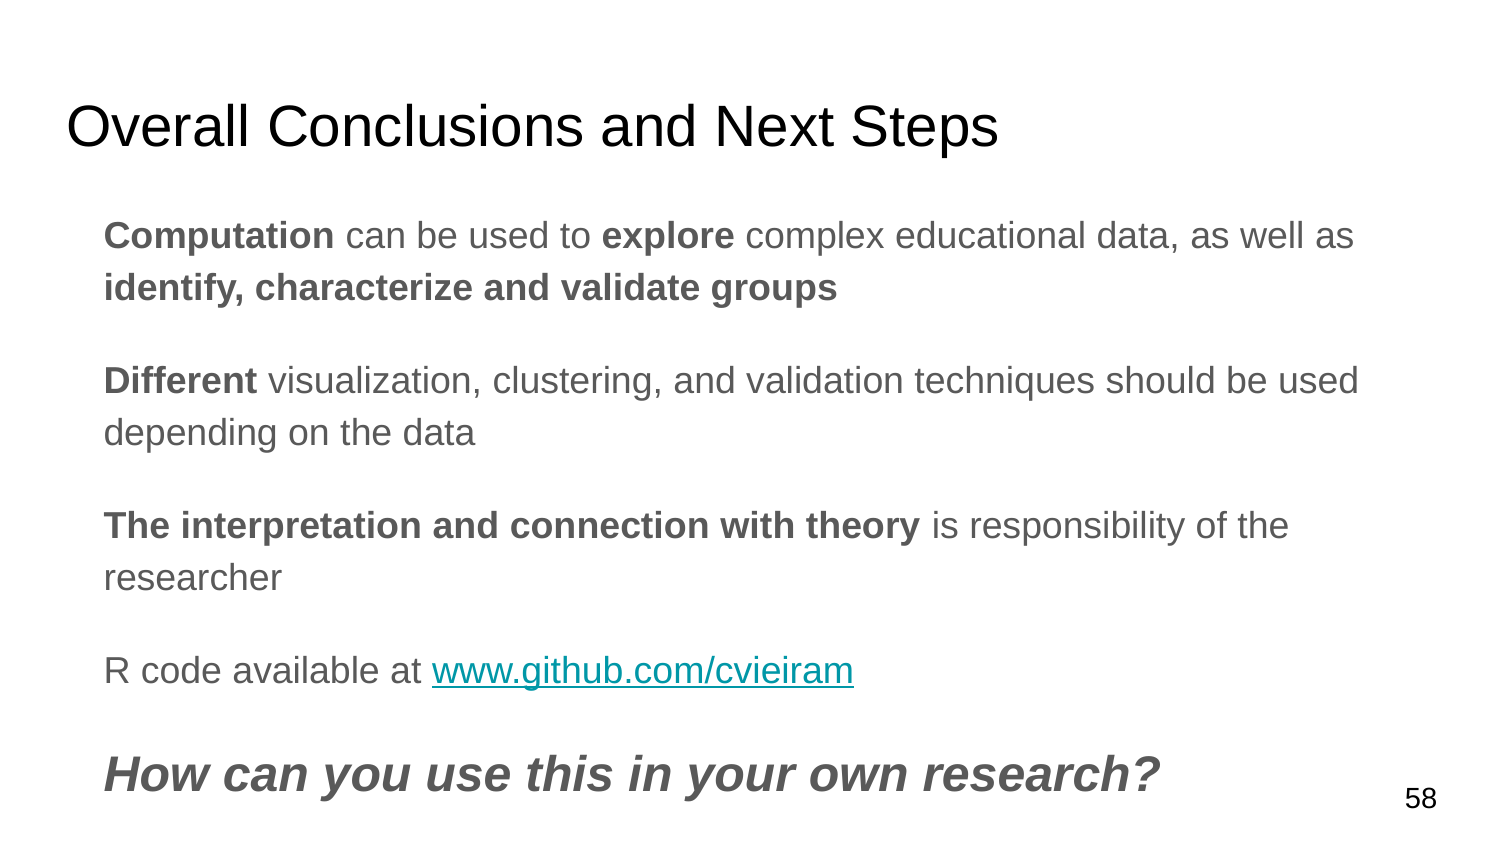

# Overall Conclusions and Next Steps
Computation can be used to explore complex educational data, as well as identify, characterize and validate groups
Different visualization, clustering, and validation techniques should be used depending on the data
The interpretation and connection with theory is responsibility of the researcher
R code available at www.github.com/cvieiram
How can you use this in your own research?
58